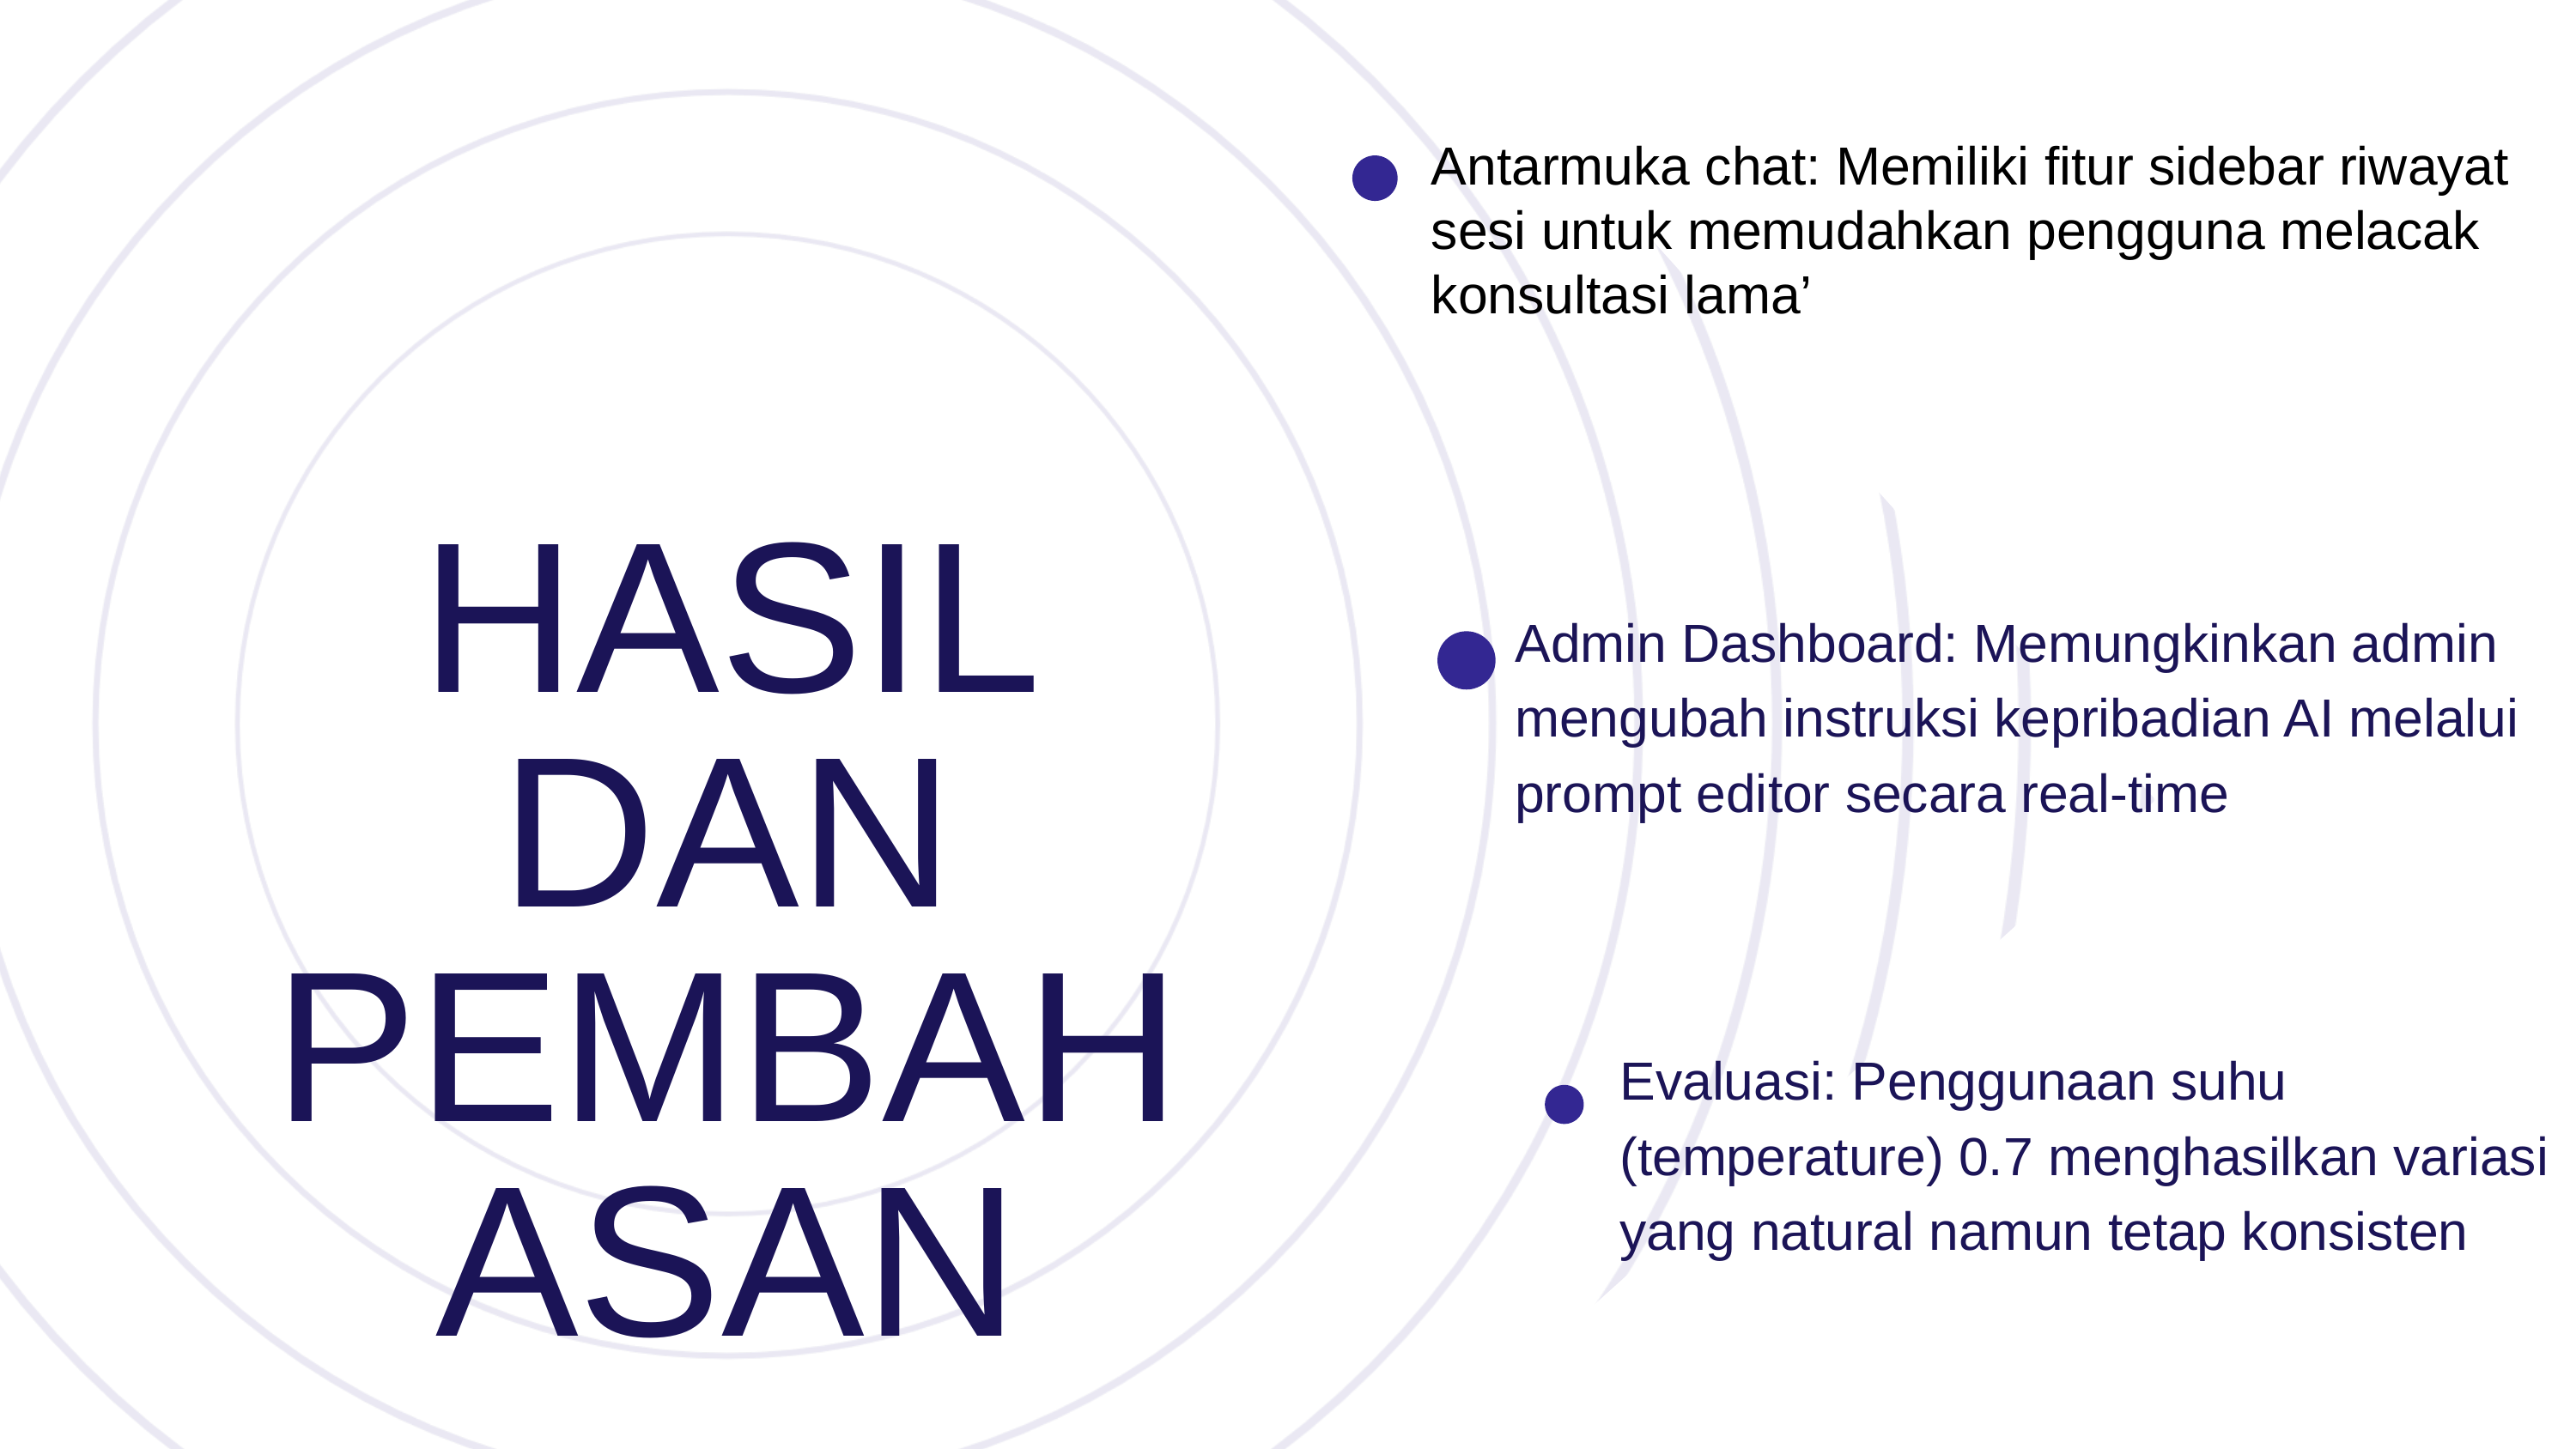

# Antarmuka chat: Memiliki fitur sidebar riwayat sesi untuk memudahkan pengguna melacak konsultasi lama’

HASIL DAN PEMBAHASAN
Admin Dashboard: Memungkinkan admin mengubah instruksi kepribadian AI melalui prompt editor secara real-time

Evaluasi: Penggunaan suhu (temperature) 0.7 menghasilkan variasi yang natural namun tetap konsisten